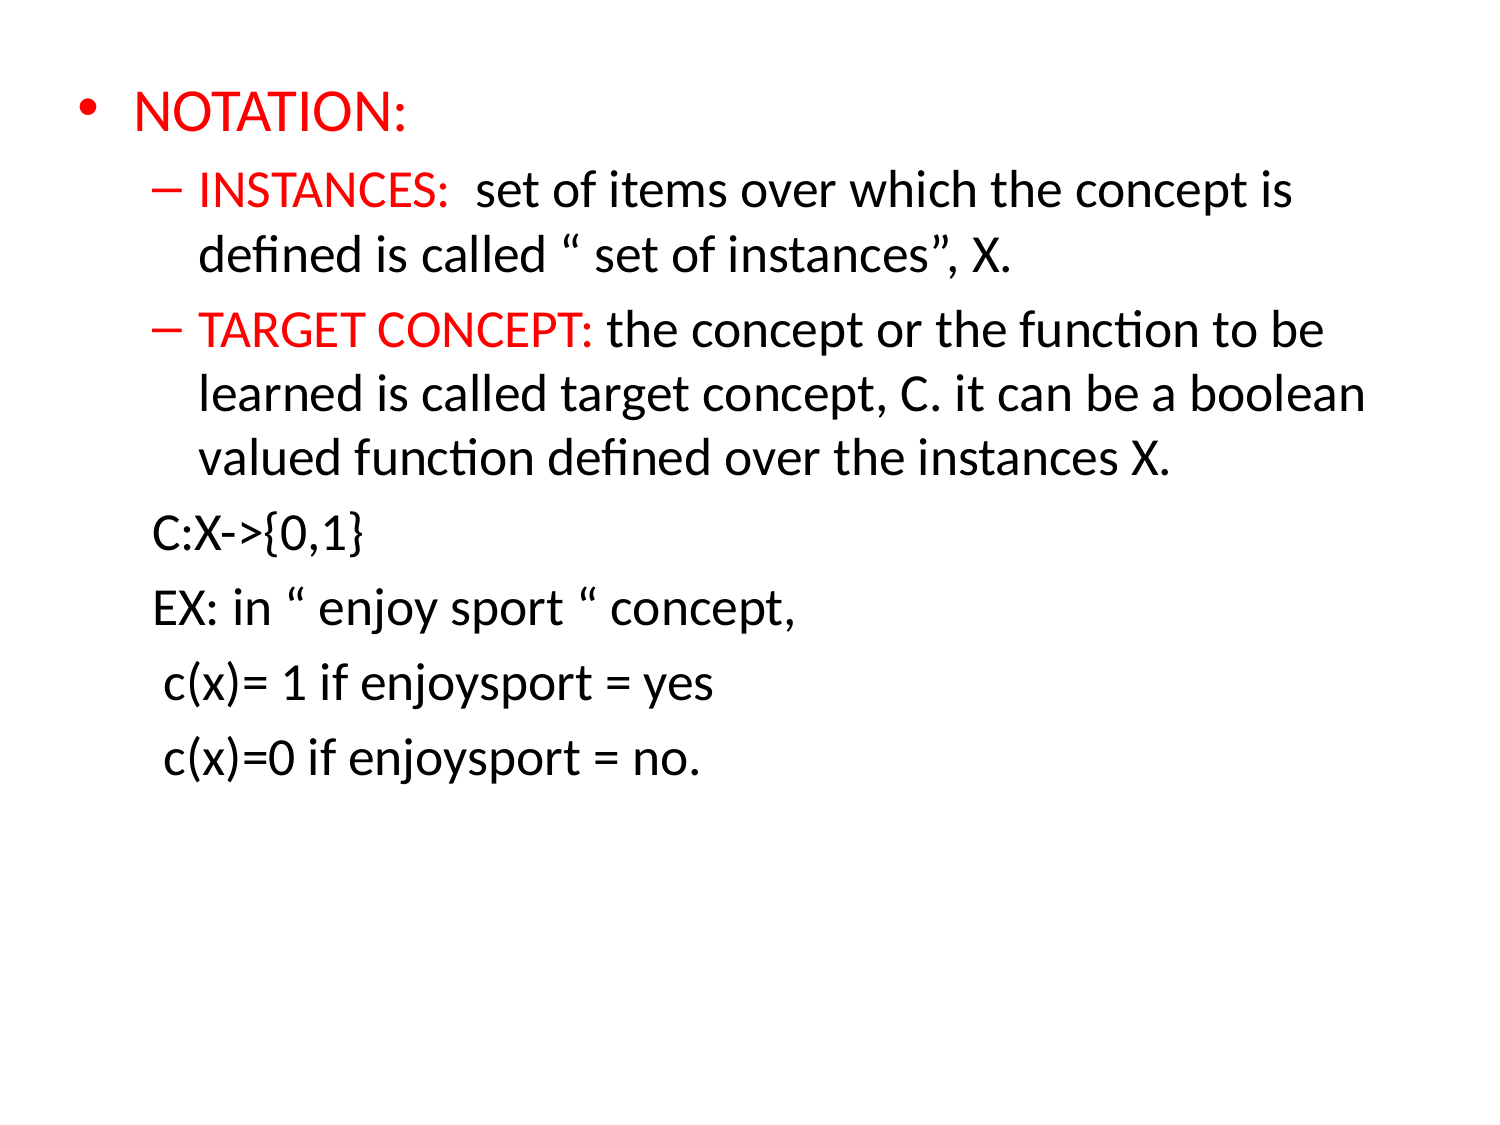

NOTATION:
INSTANCES:  set of items over which the concept is defined is called “ set of instances”, X.
TARGET CONCEPT: the concept or the function to be learned is called target concept, C. it can be a boolean valued function defined over the instances X.
			C:X->{0,1}
		EX: in “ enjoy sport “ concept,
			 c(x)= 1 if enjoysport = yes
			 c(x)=0 if enjoysport = no.